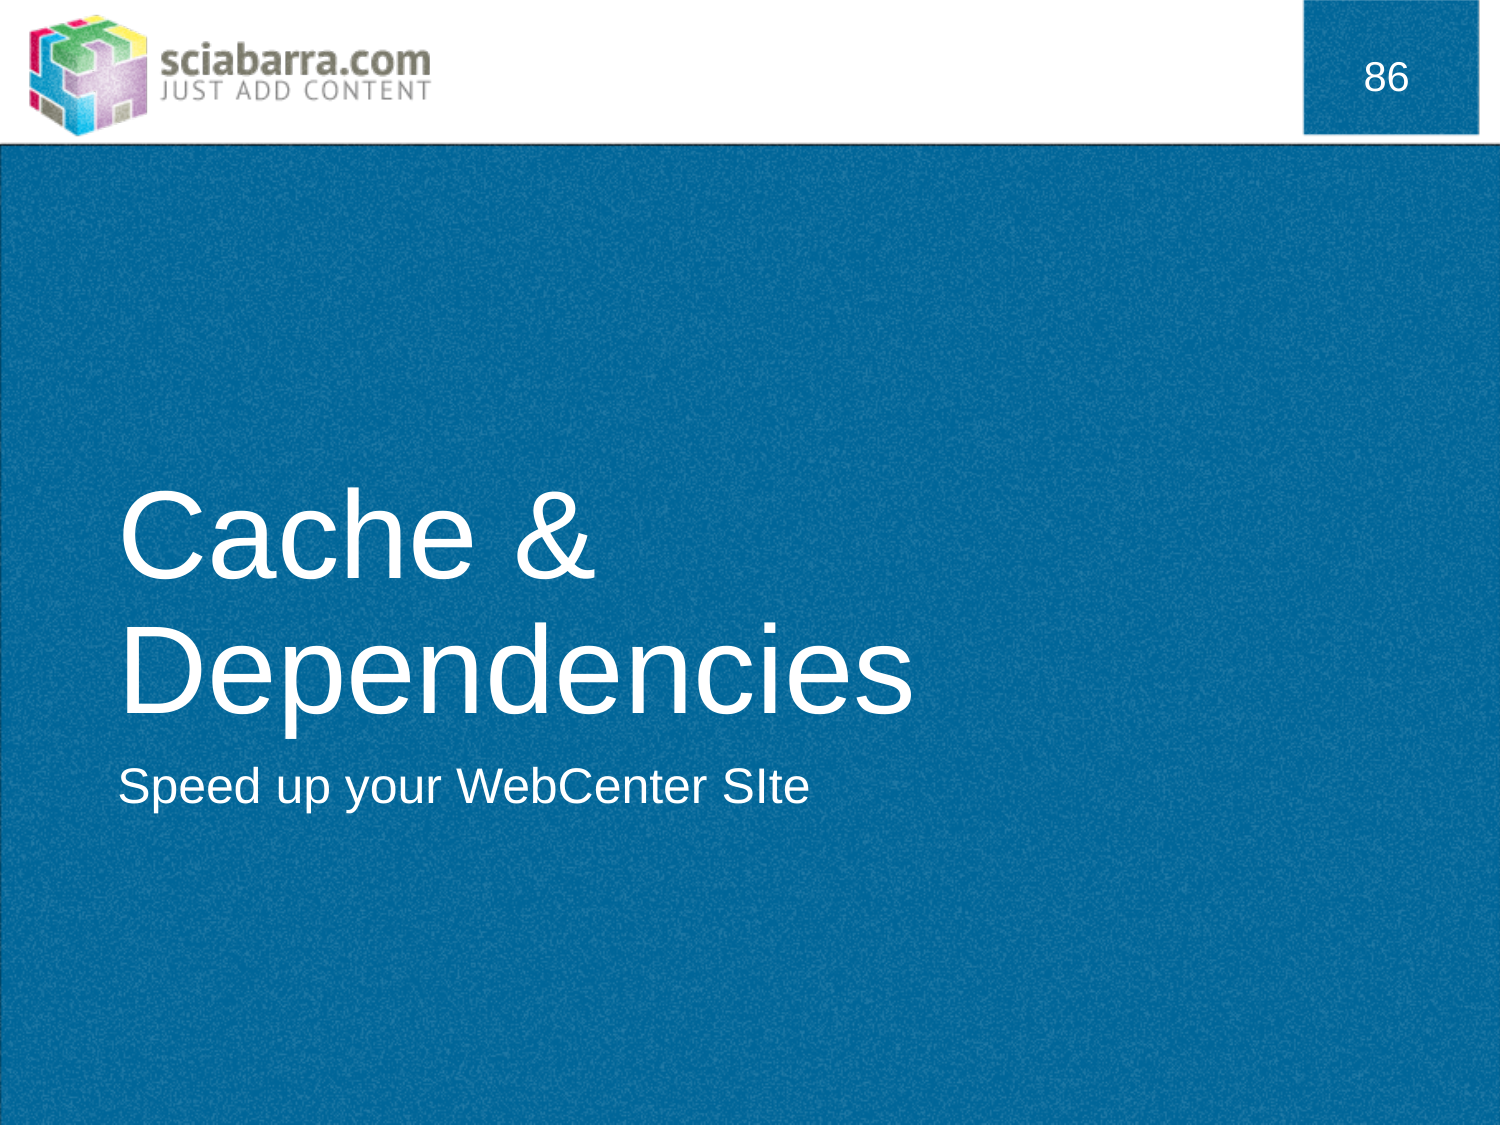

86
# Cache & Dependencies
Speed up your WebCenter SIte